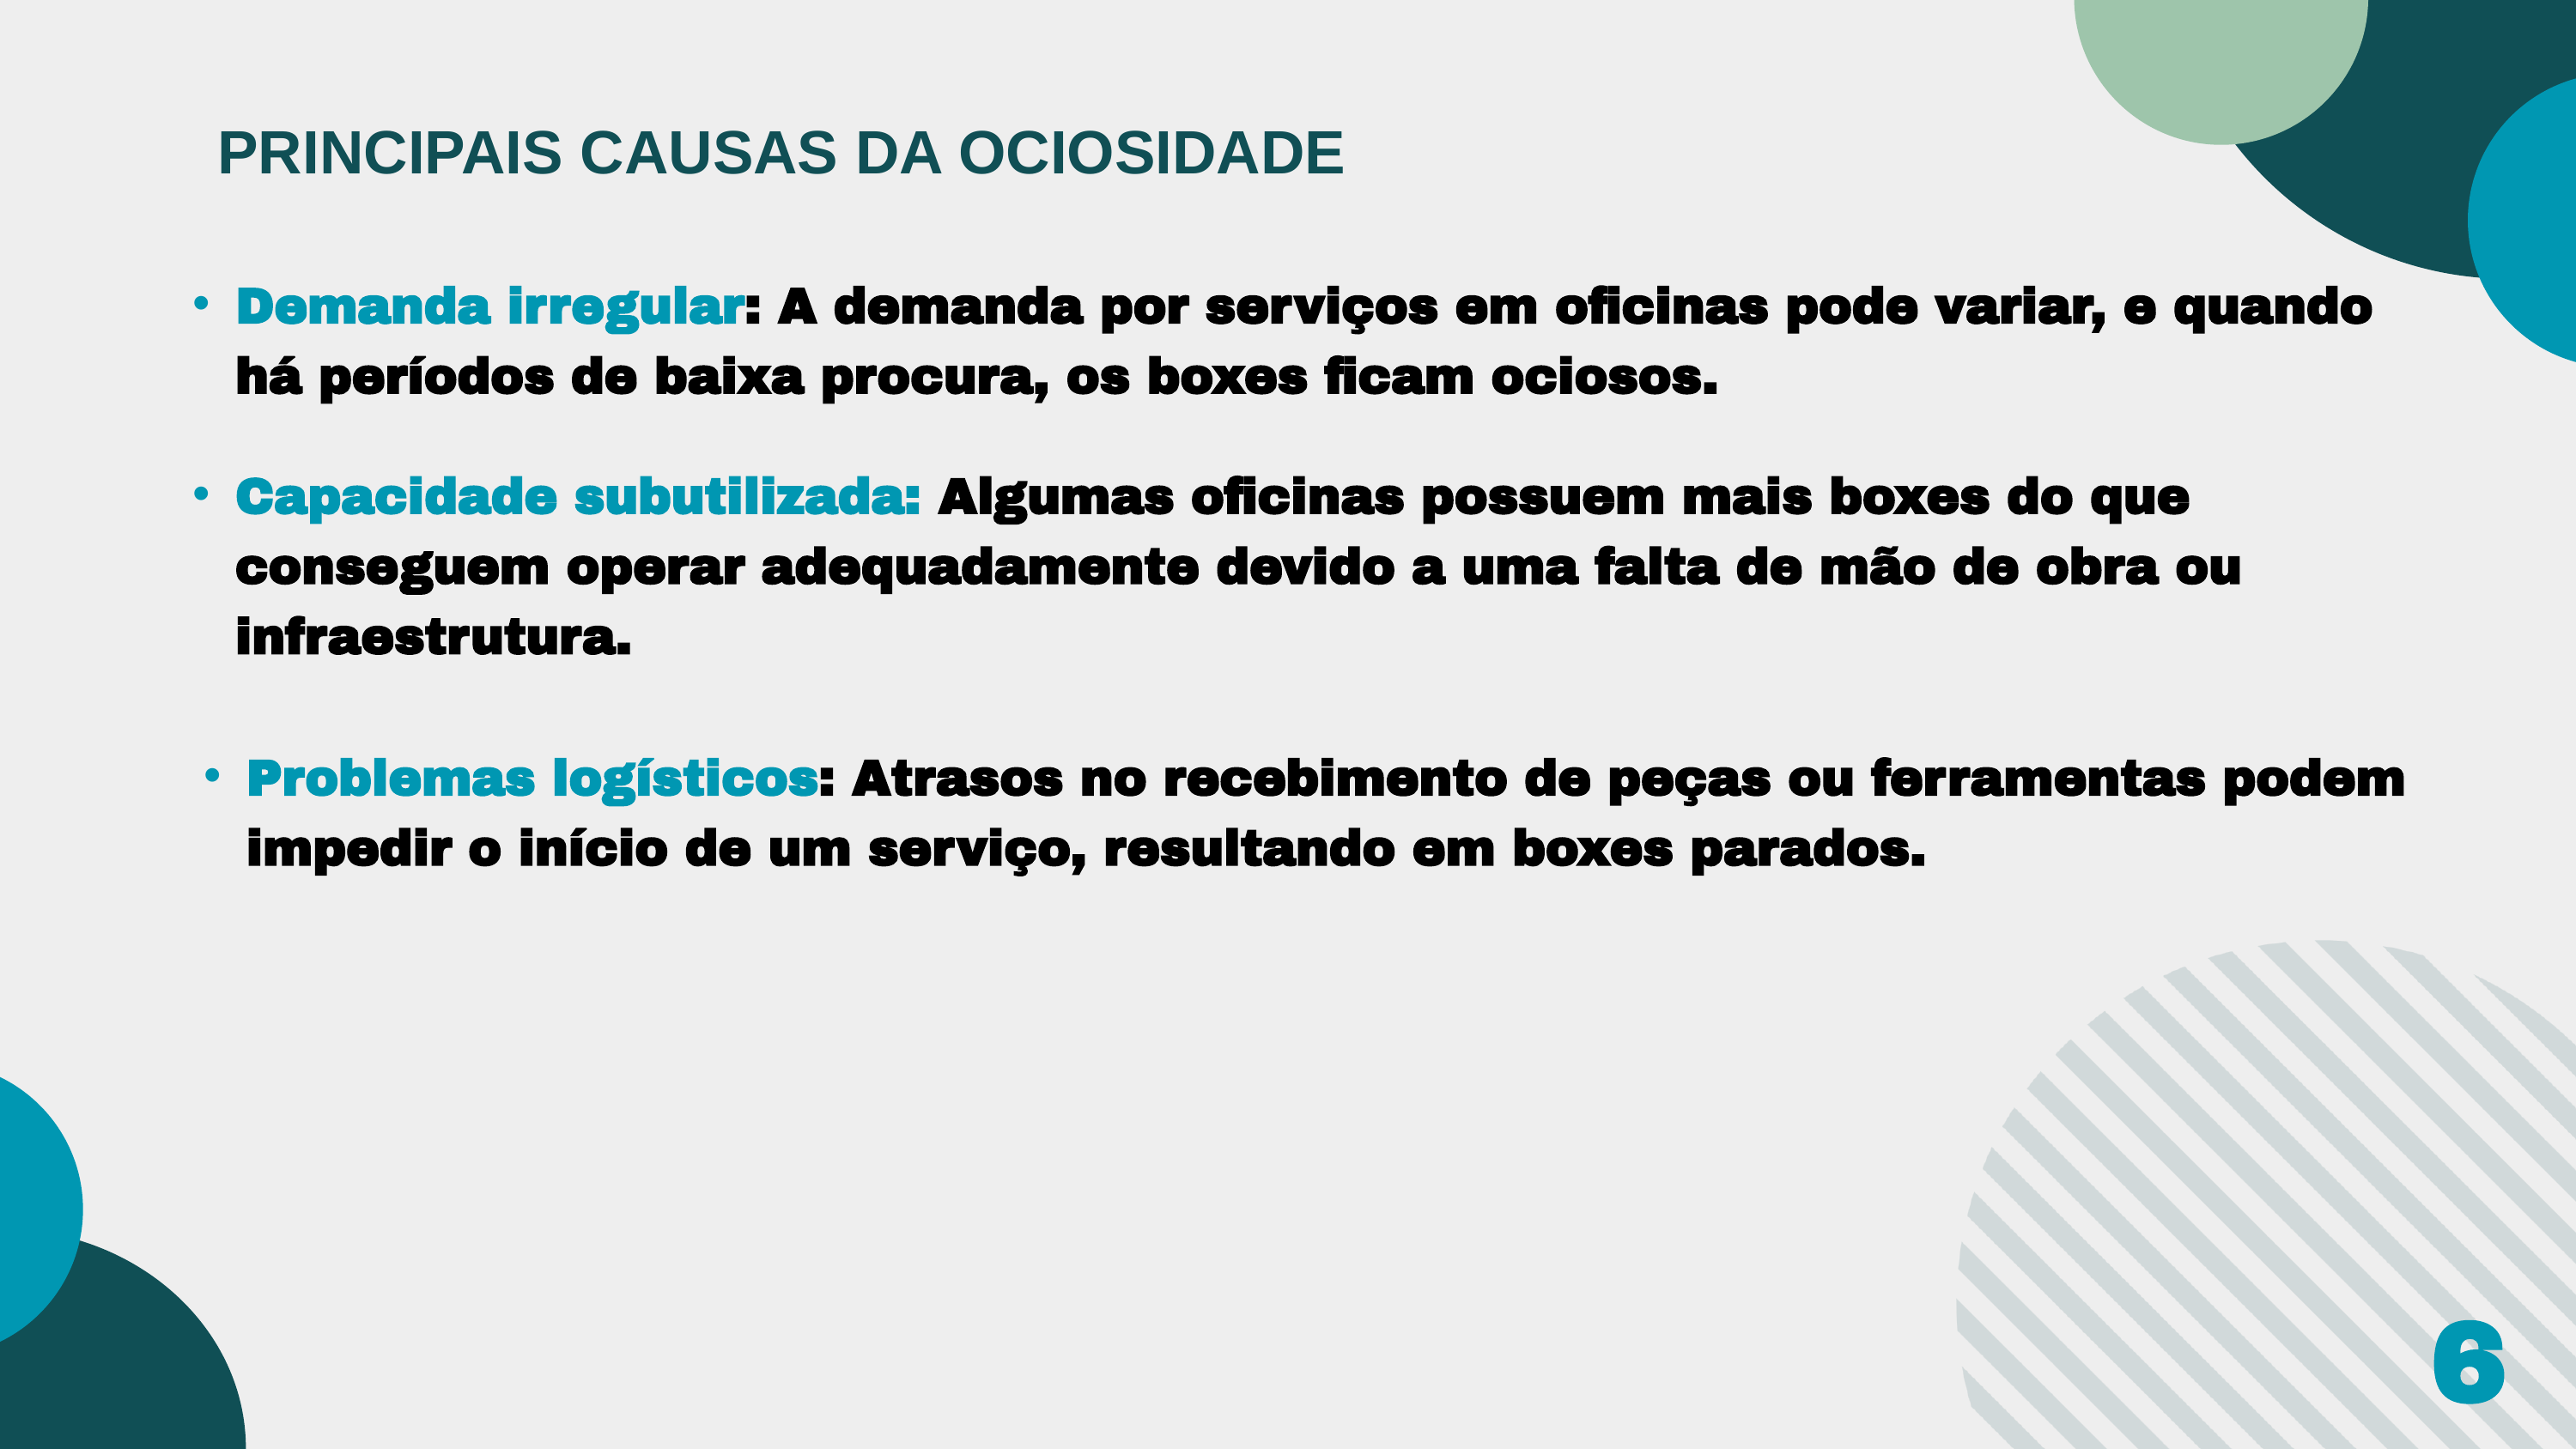

PRINCIPAIS CAUSAS DA OCIOSIDADE
Demanda irregular: A demanda por serviços em oficinas pode variar, e quando há períodos de baixa procura, os boxes ficam ociosos.
Capacidade subutilizada: Algumas oficinas possuem mais boxes do que conseguem operar adequadamente devido a uma falta de mão de obra ou infraestrutura.
Problemas logísticos: Atrasos no recebimento de peças ou ferramentas podem impedir o início de um serviço, resultando em boxes parados.

Falhas na gestão de agendamentos: Se os serviços não são agendados de forma eficiente ou em quantidades insuficientes, pode ocorrer um intervalo em que nenhum veículo esteja disponível para ser atendido.

6